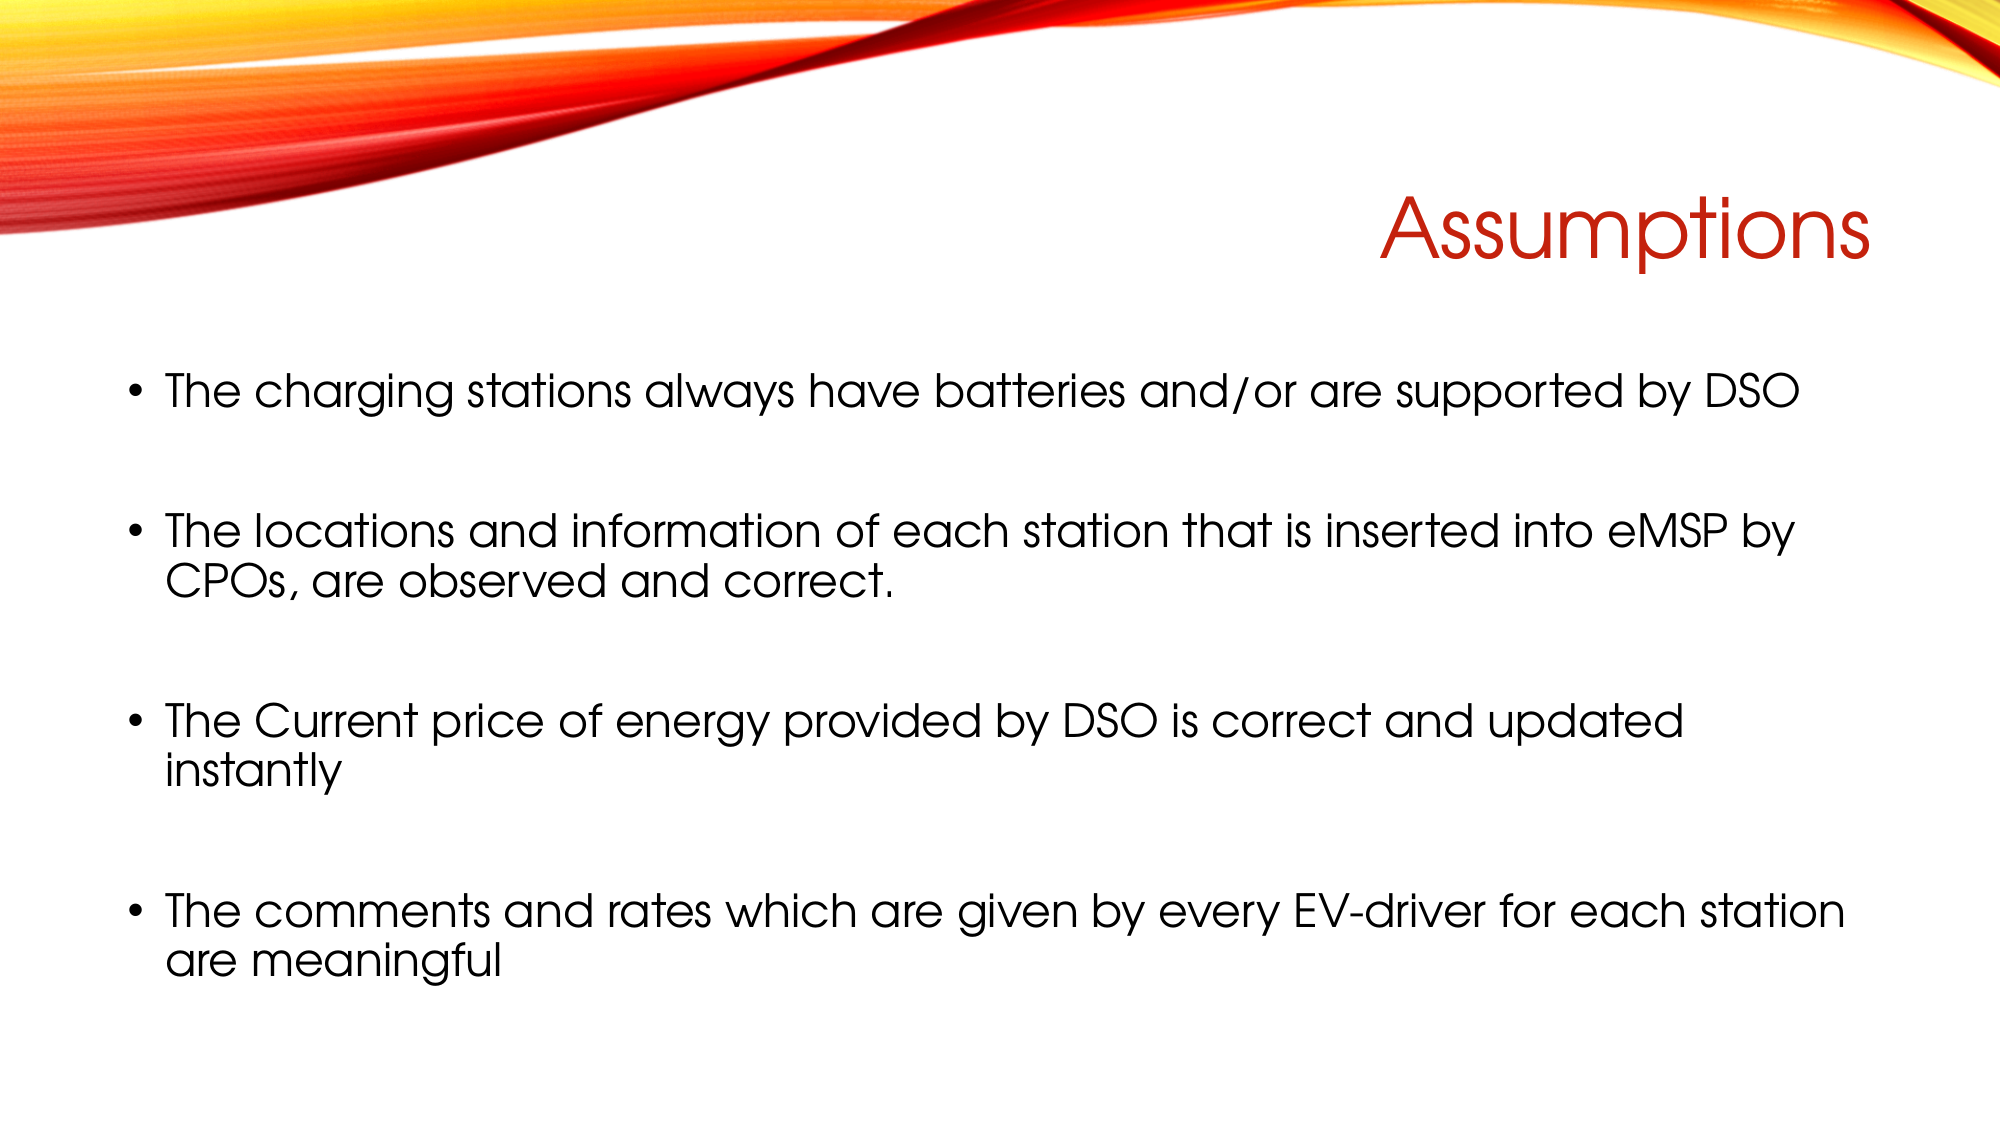

# Assumptions
The charging stations always have batteries and/or are supported by DSO

The locations and information of each station that is inserted into eMSP by CPOs, are observed and correct.

The Current price of energy provided by DSO is correct and updated instantly

The comments and rates which are given by every EV-driver for each station are meaningful